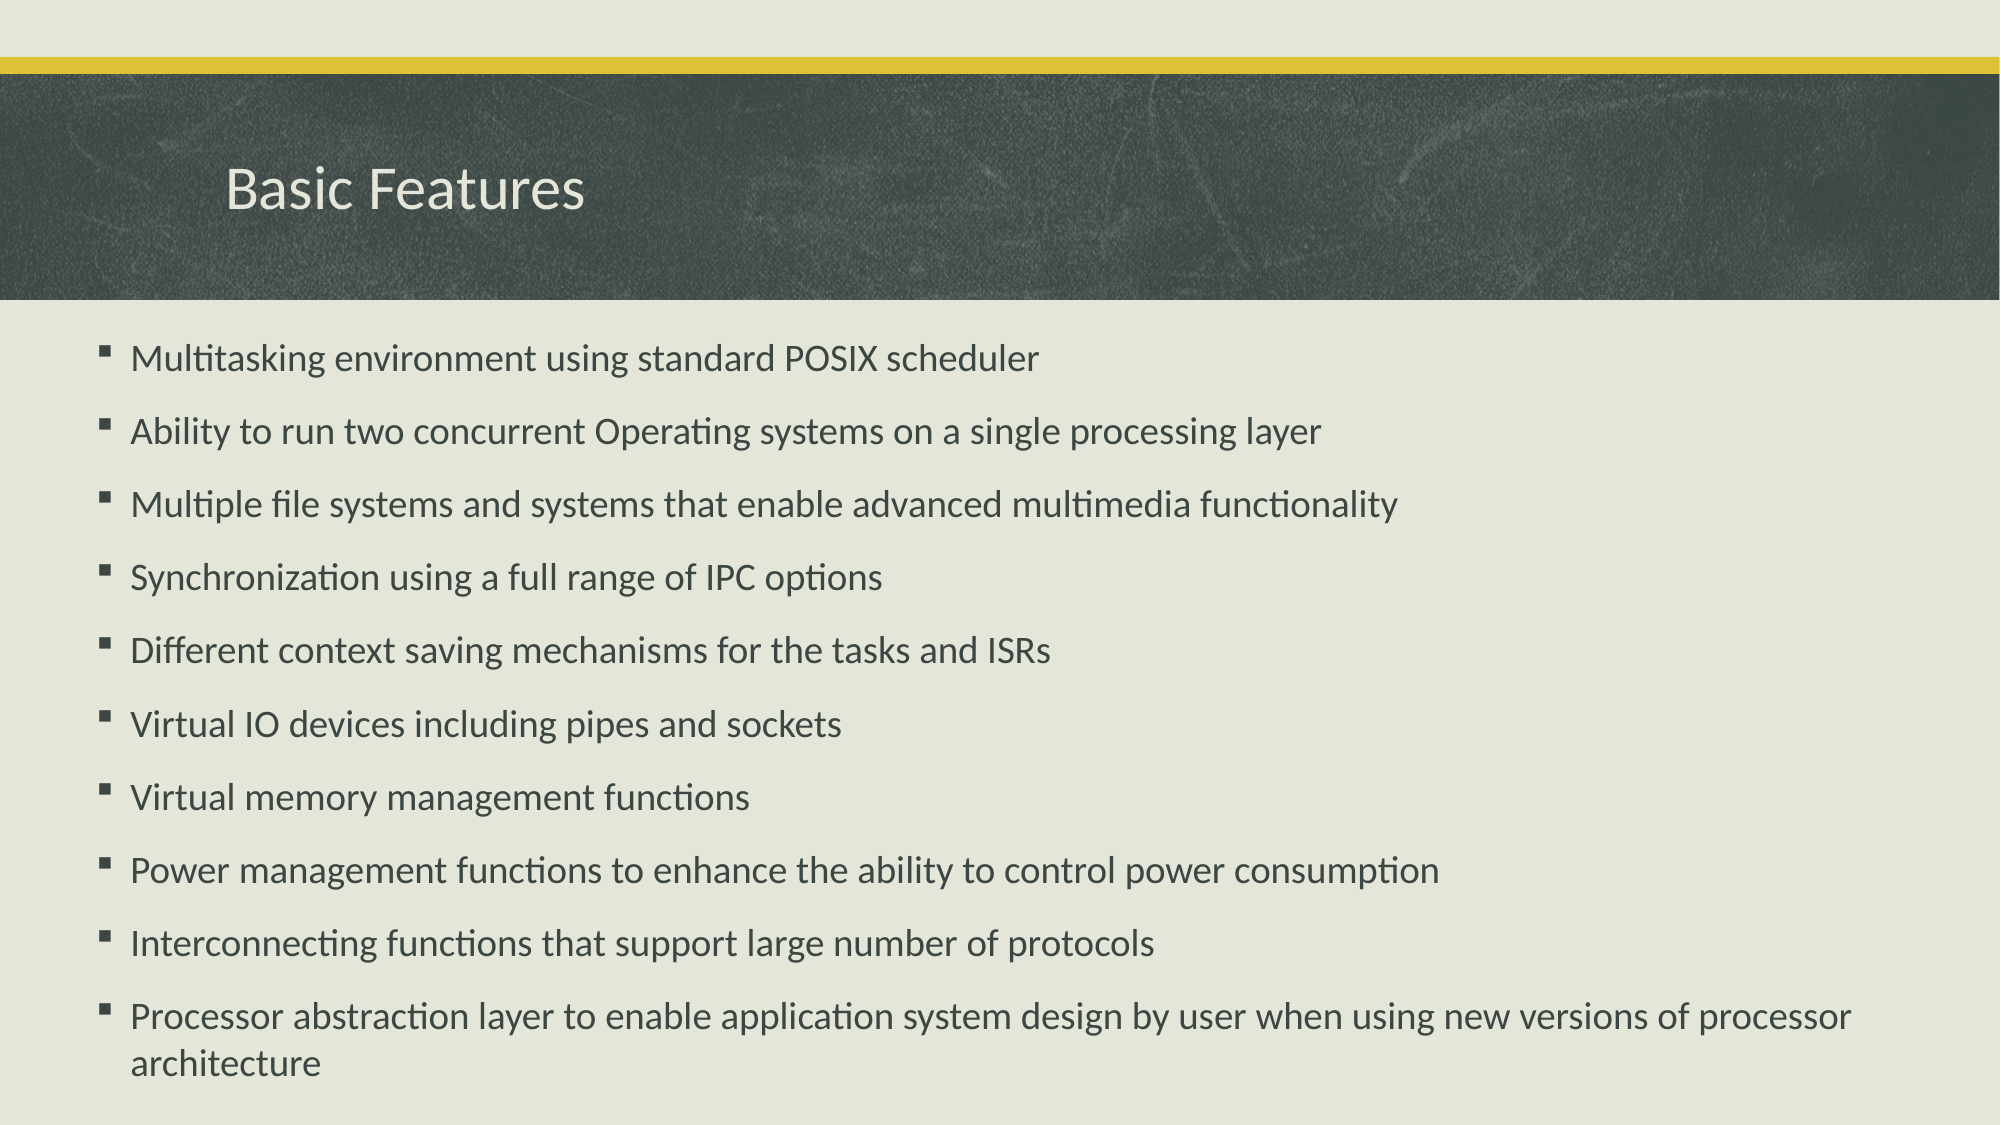

# Basic Features
Multitasking environment using standard POSIX scheduler
Ability to run two concurrent Operating systems on a single processing layer
Multiple file systems and systems that enable advanced multimedia functionality
Synchronization using a full range of IPC options
Different context saving mechanisms for the tasks and ISRs
Virtual IO devices including pipes and sockets
Virtual memory management functions
Power management functions to enhance the ability to control power consumption
Interconnecting functions that support large number of protocols
Processor abstraction layer to enable application system design by user when using new versions of processor architecture